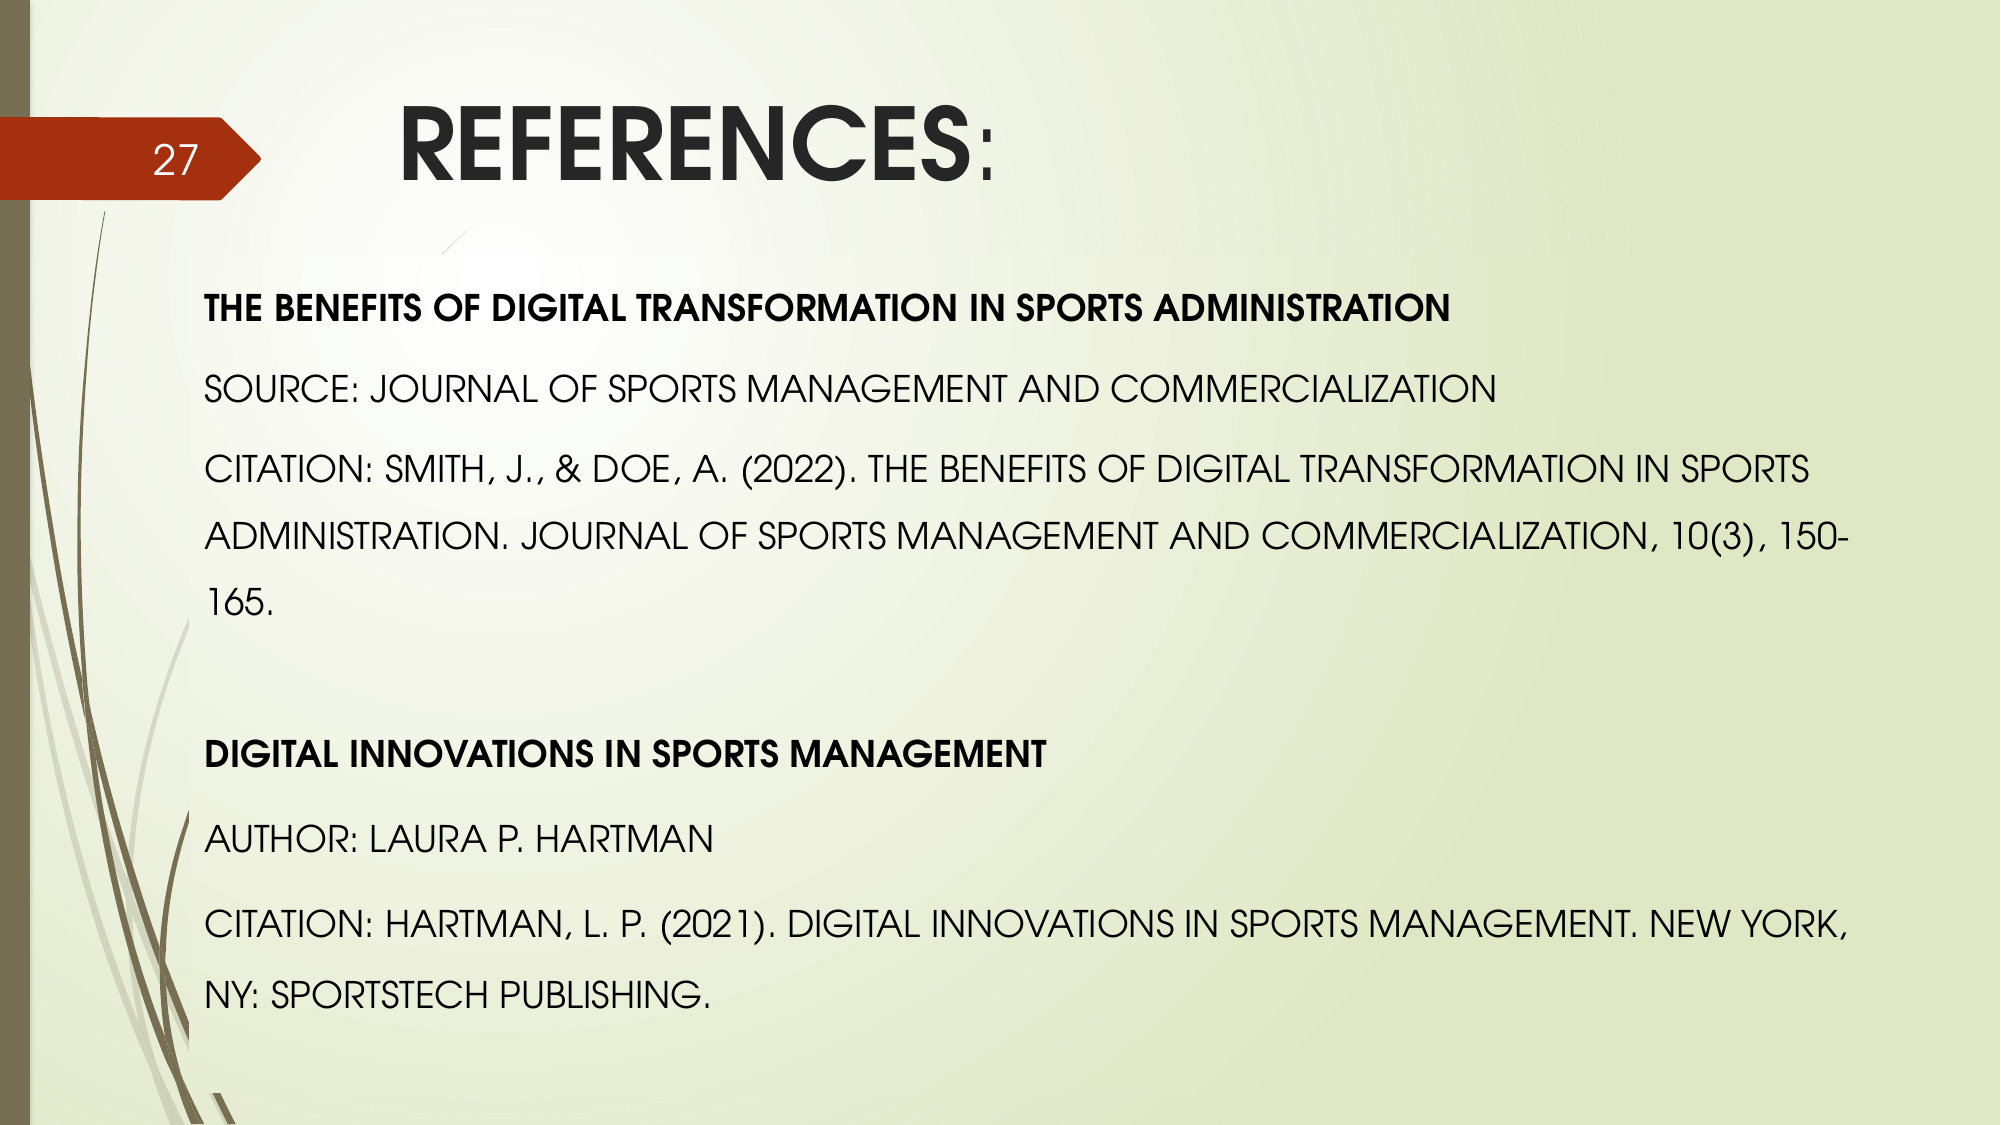

# REFERENCES:
27
The Benefits of Digital Transformation in Sports Administration
Source: Journal of Sports Management and Commercialization
Citation: Smith, J., & Doe, A. (2022). The Benefits of Digital Transformation in Sports Administration. Journal of Sports Management and Commercialization, 10(3), 150-165.

Digital Innovations in Sports Management
Author: Laura P. Hartman
Citation: Hartman, L. P. (2021). Digital Innovations in Sports Management. New York, NY: SportsTech Publishing.